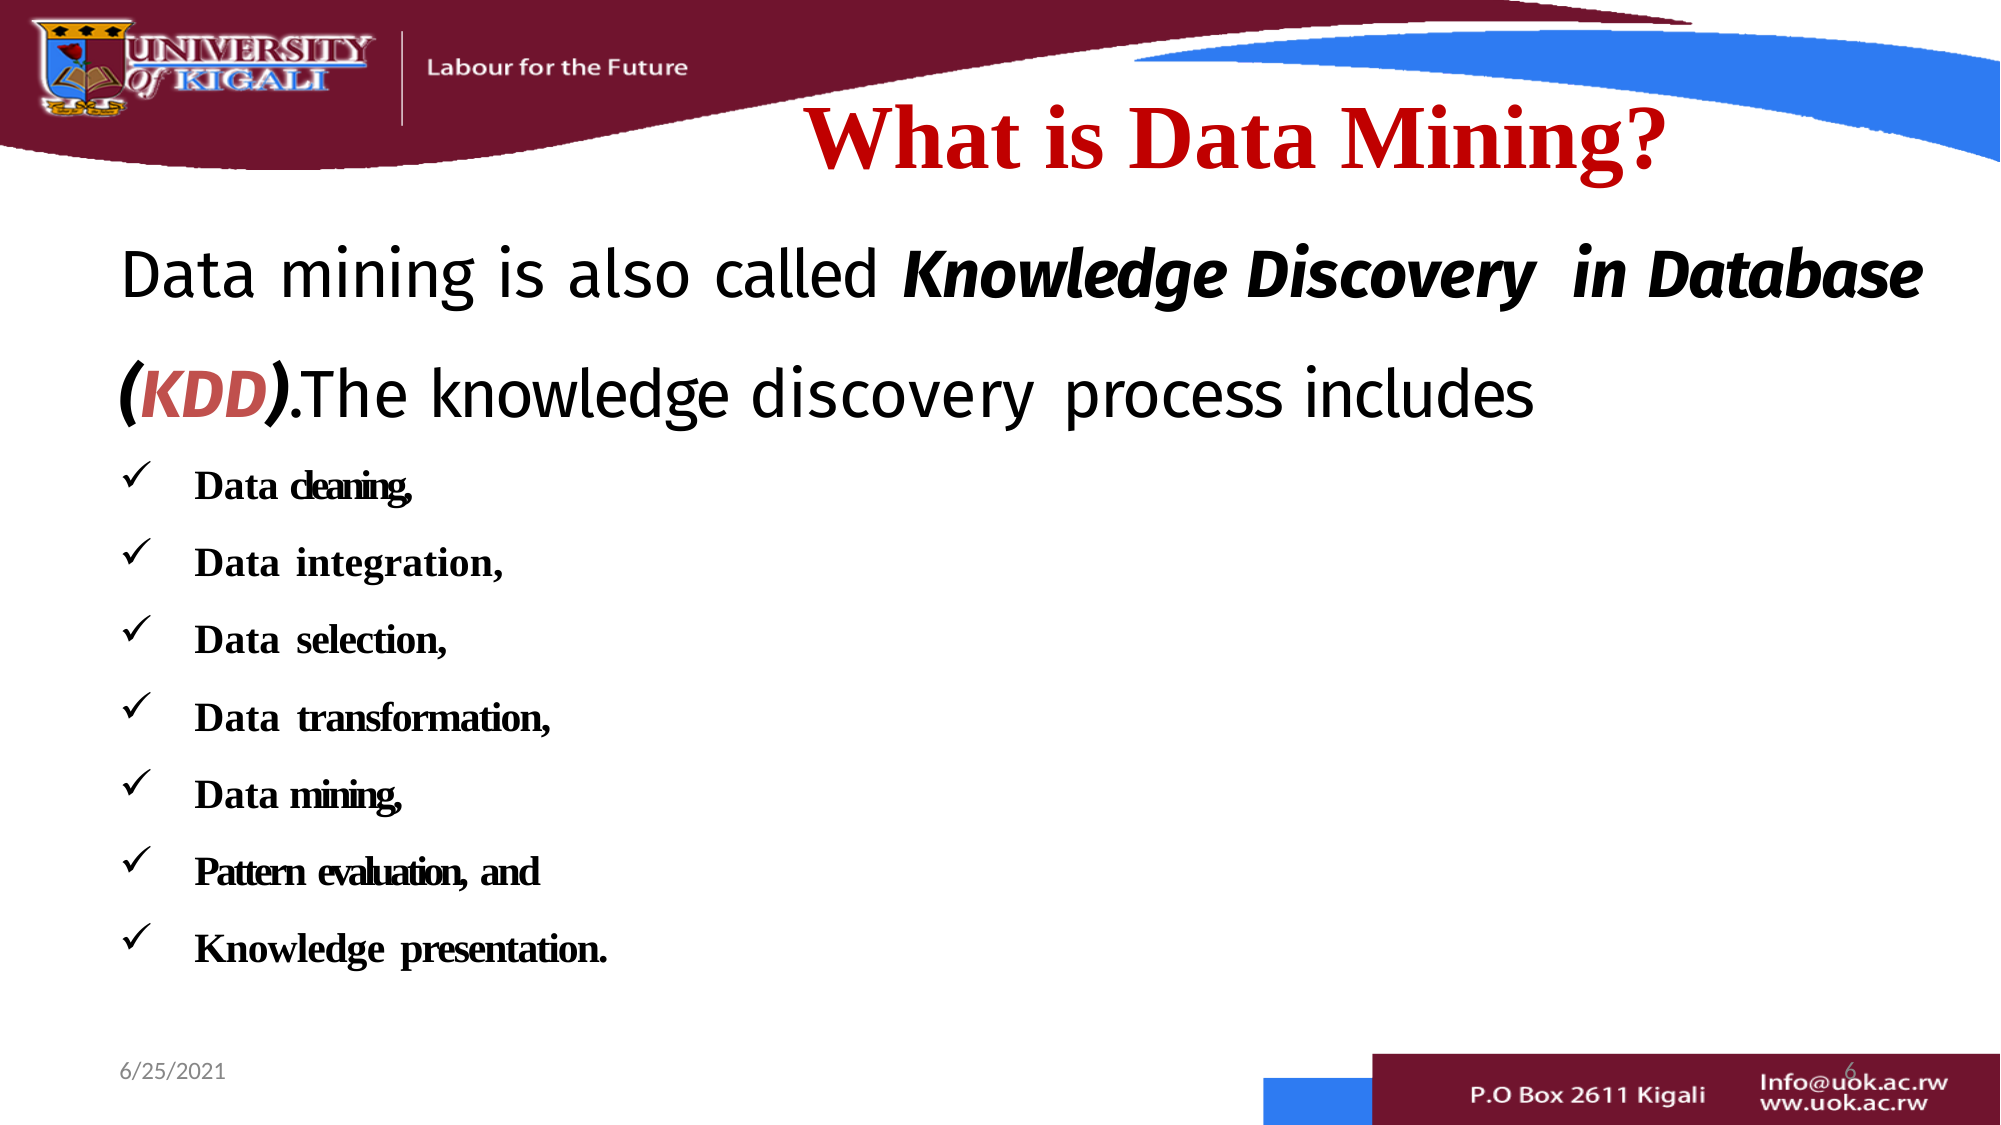

# What is Data Mining?
Data mining is also called Knowledge Discovery  in Database (KDD).The knowledge discovery process includes
Data cleaning,
Data integration,
Data selection,
Data transformation,
Data mining,
Pattern evaluation, and
Knowledge presentation.
6/25/2021
6